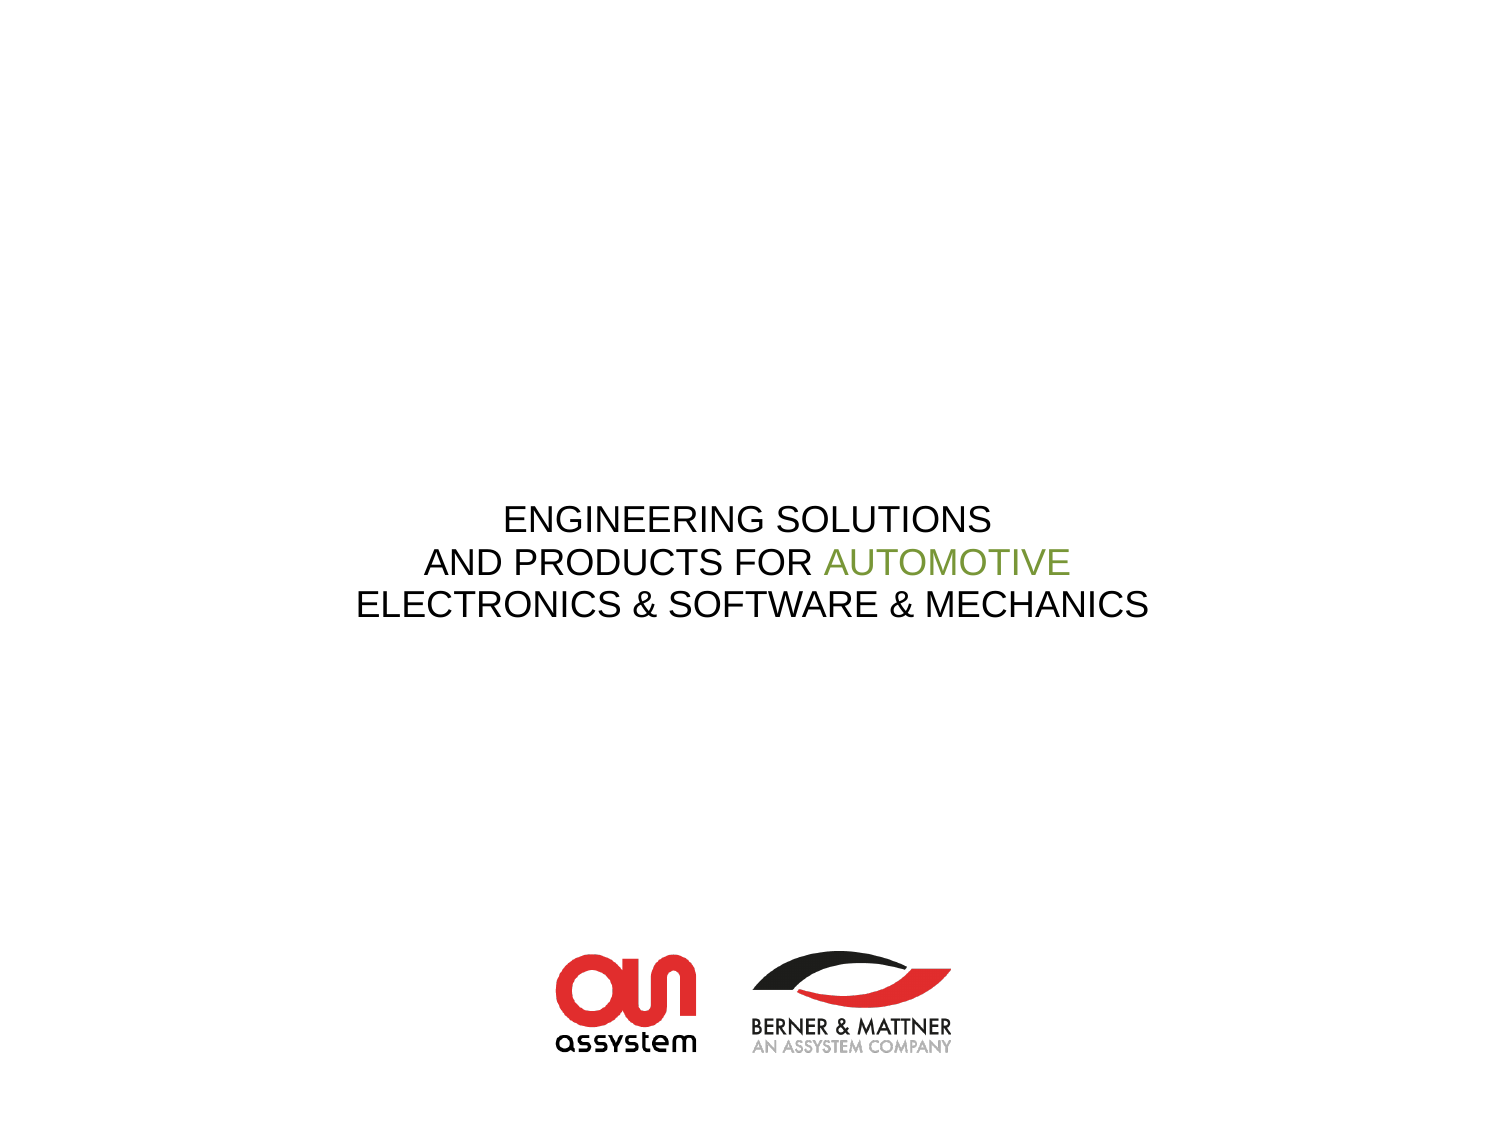

ENGINEERING SOLUTIONS
AND PRODUCTS FOR AUTOMOTIVE
ELECTRONICS & SOFTWARE & MECHANICS
27
VERTRAULICH
VINCENT – Vehicle Intended for Continuative Evaluation aNd Training •  DATUM